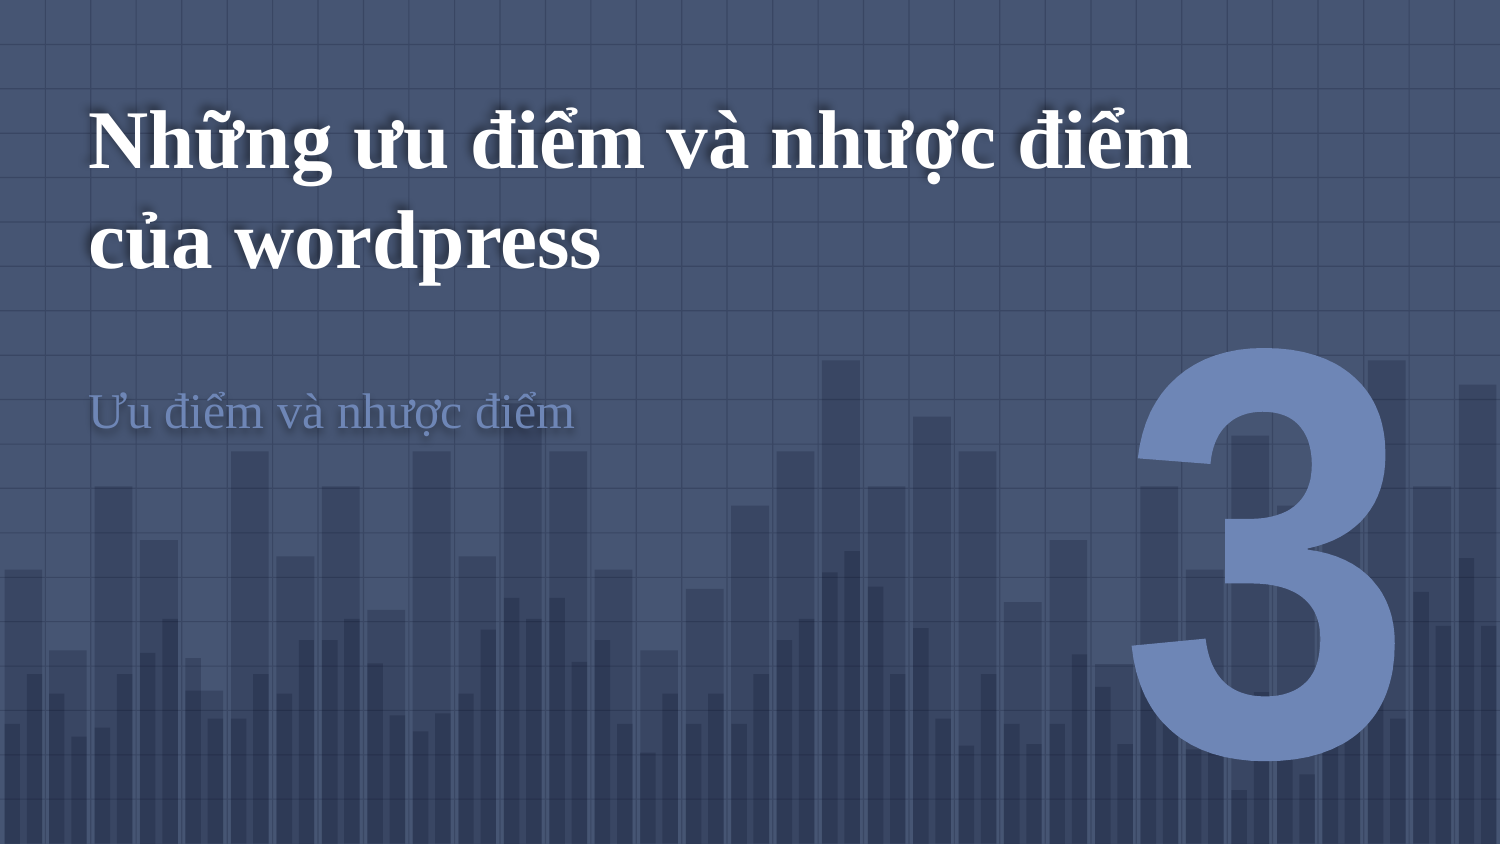

# Những ưu điểm và nhược điểm của wordpress
3
Ưu điểm và nhược điểm